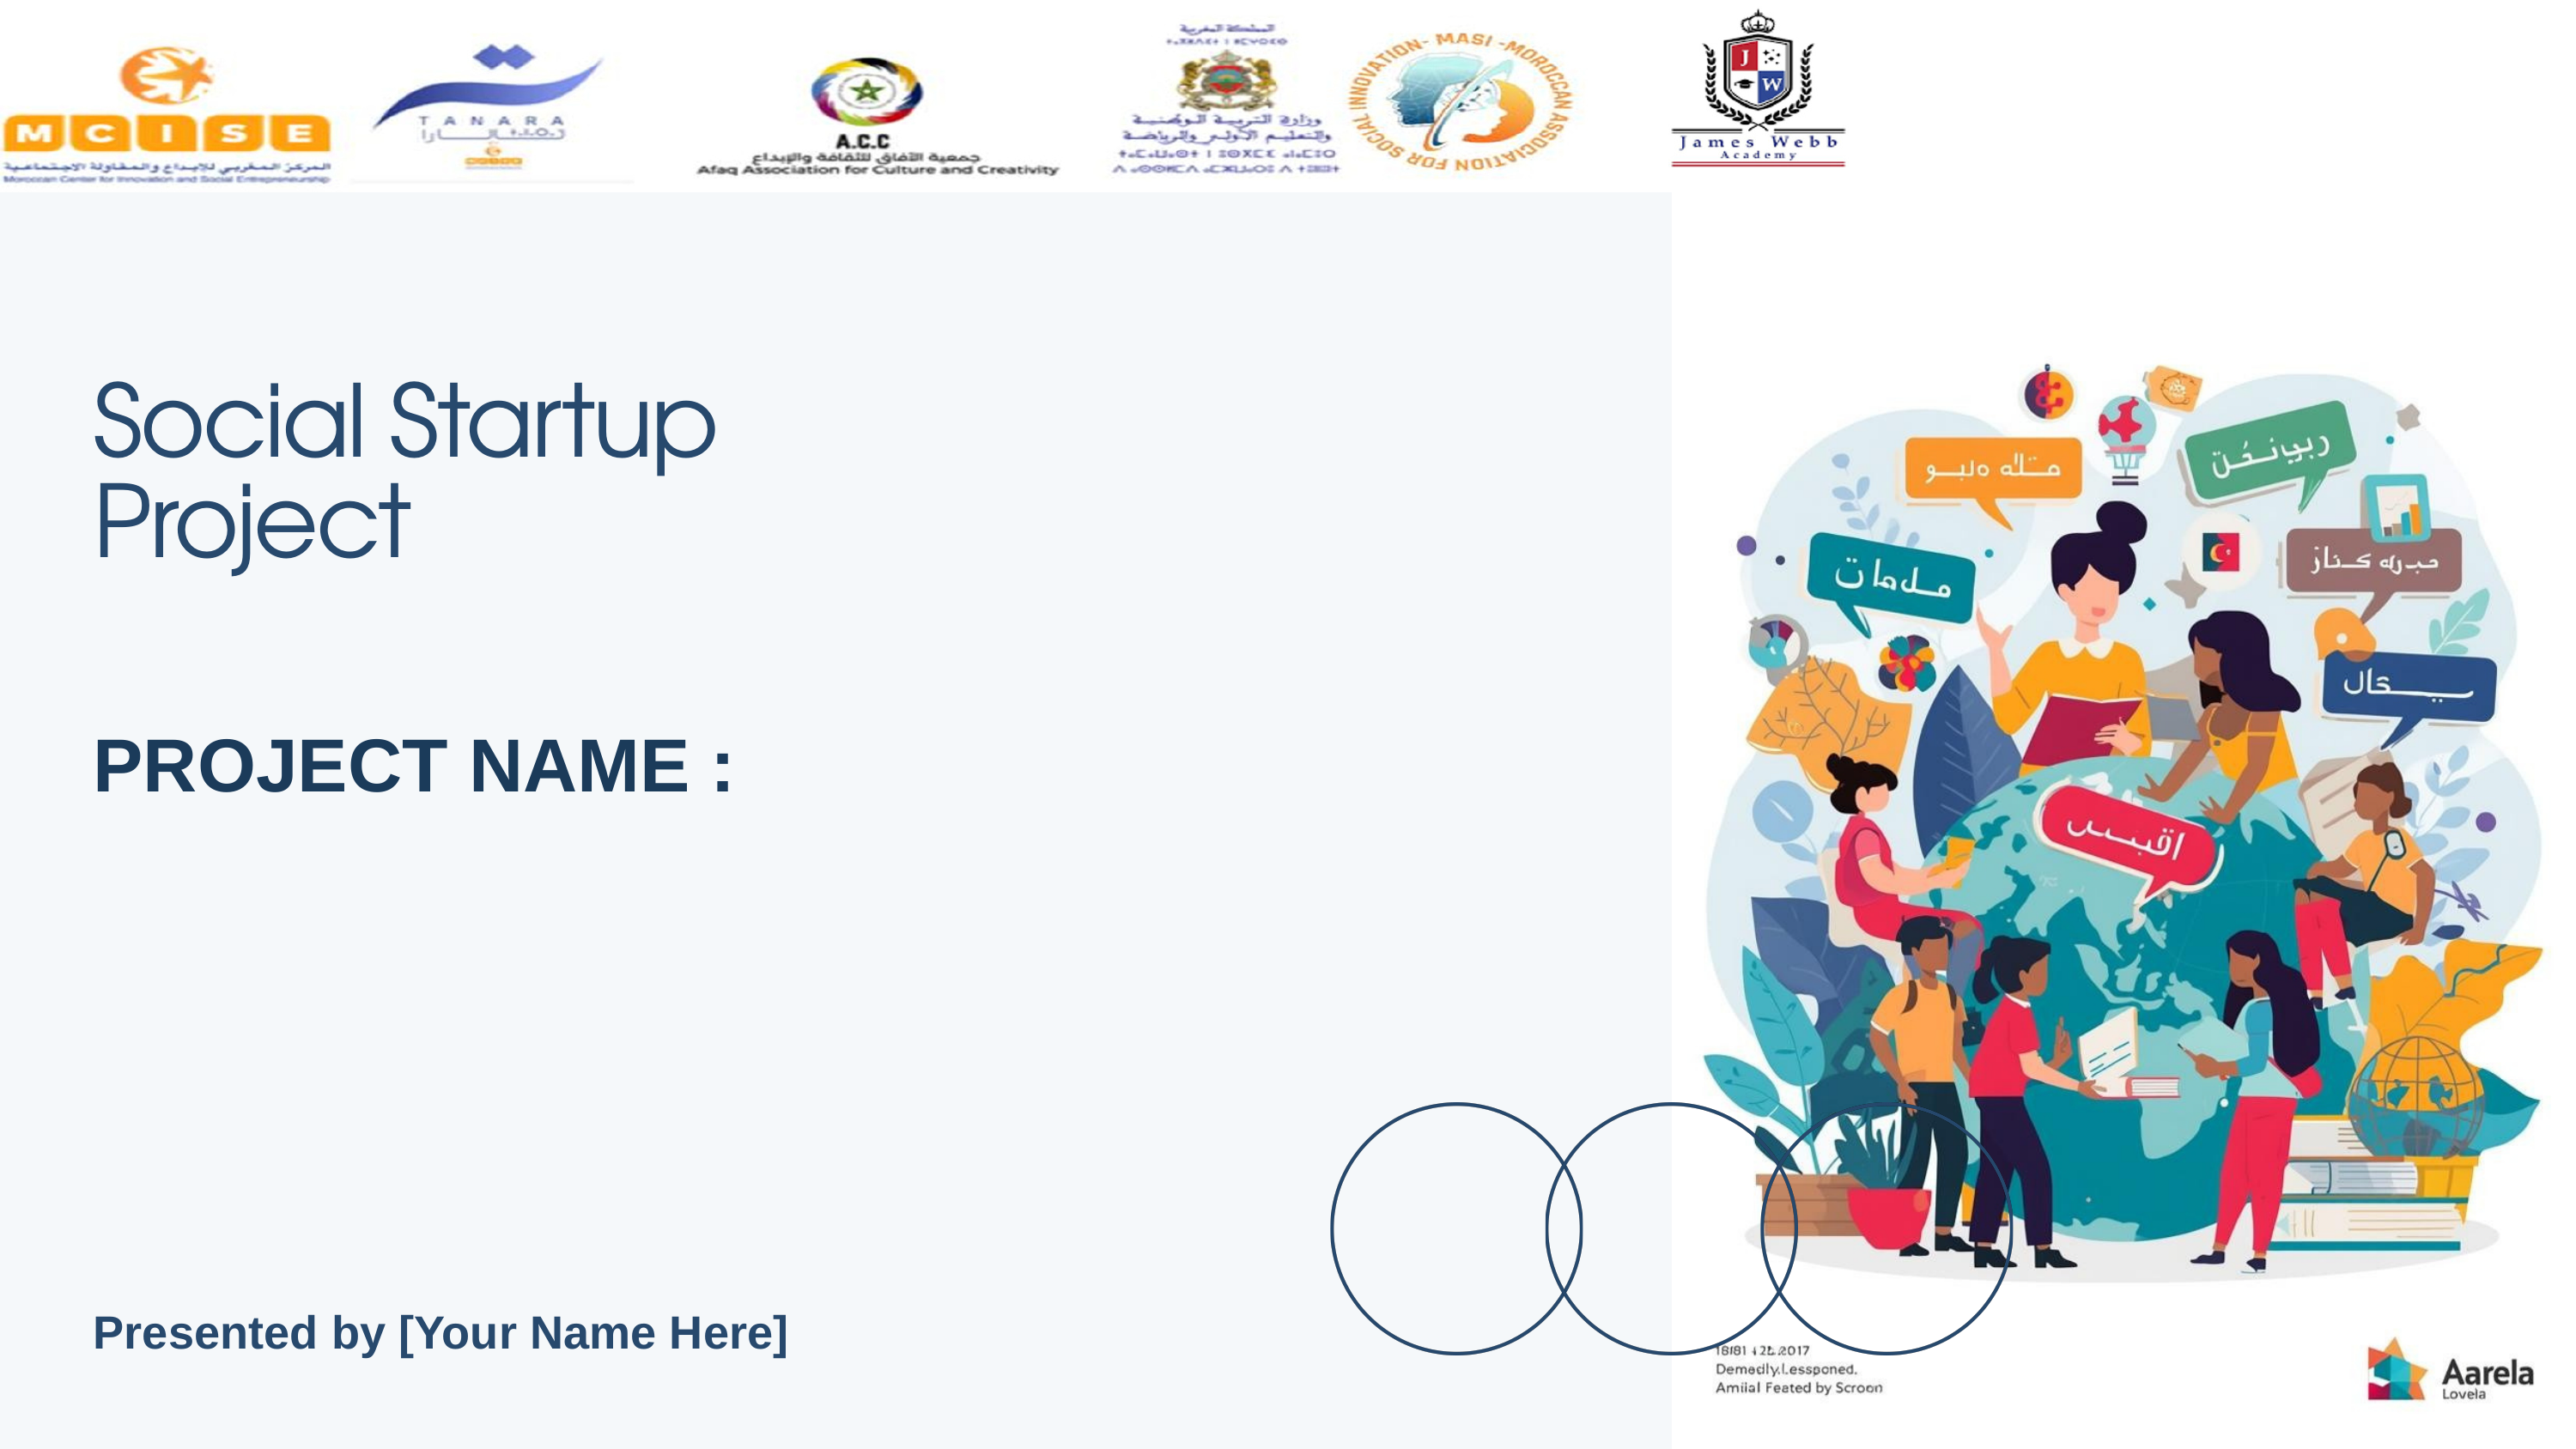

Social Startup Project
PROJECT NAME :

Presented by [Your Name Here]